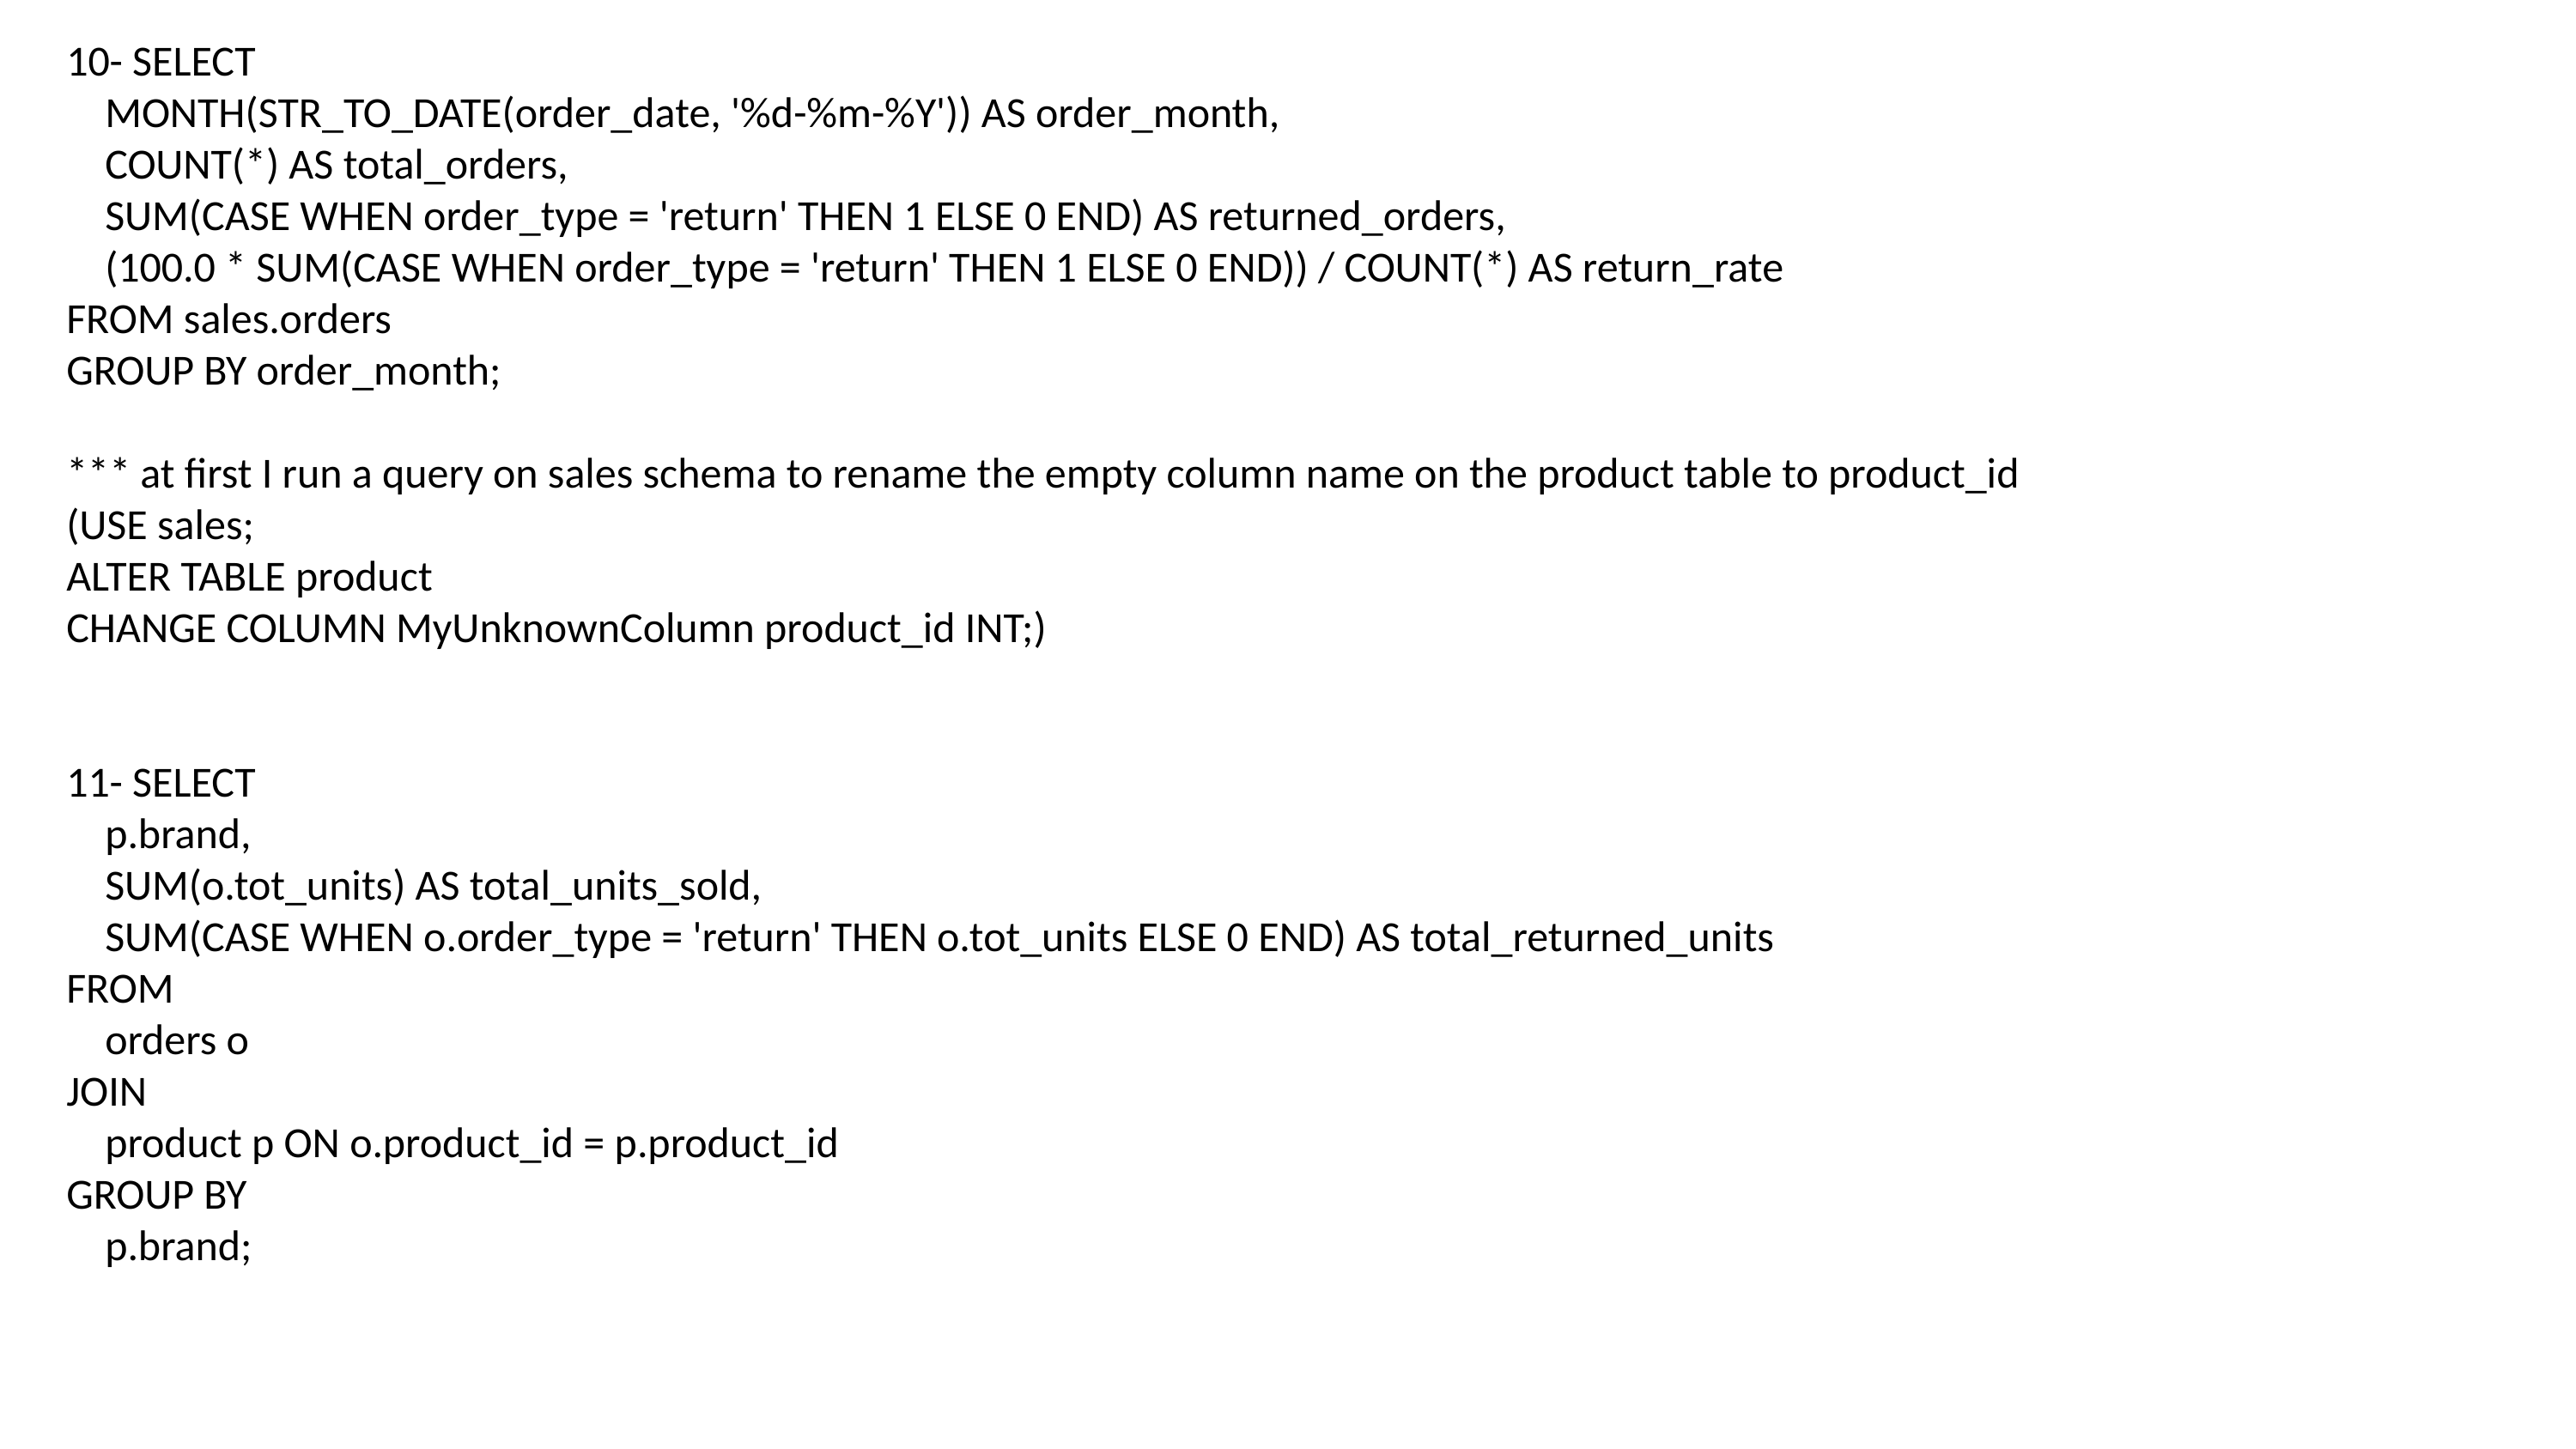

10- SELECT
    MONTH(STR_TO_DATE(order_date, '%d-%m-%Y')) AS order_month,
    COUNT(*) AS total_orders,
    SUM(CASE WHEN order_type = 'return' THEN 1 ELSE 0 END) AS returned_orders,
    (100.0 * SUM(CASE WHEN order_type = 'return' THEN 1 ELSE 0 END)) / COUNT(*) AS return_rate
FROM sales.orders
GROUP BY order_month;

*** at first I run a query on sales schema to rename the empty column name on the product table to product_id
(USE sales;
ALTER TABLE product
CHANGE COLUMN MyUnknownColumn product_id INT;)

11- SELECT
    p.brand,
    SUM(o.tot_units) AS total_units_sold,
    SUM(CASE WHEN o.order_type = 'return' THEN o.tot_units ELSE 0 END) AS total_returned_units
FROM
    orders o
JOIN
    product p ON o.product_id = p.product_id
GROUP BY
    p.brand;